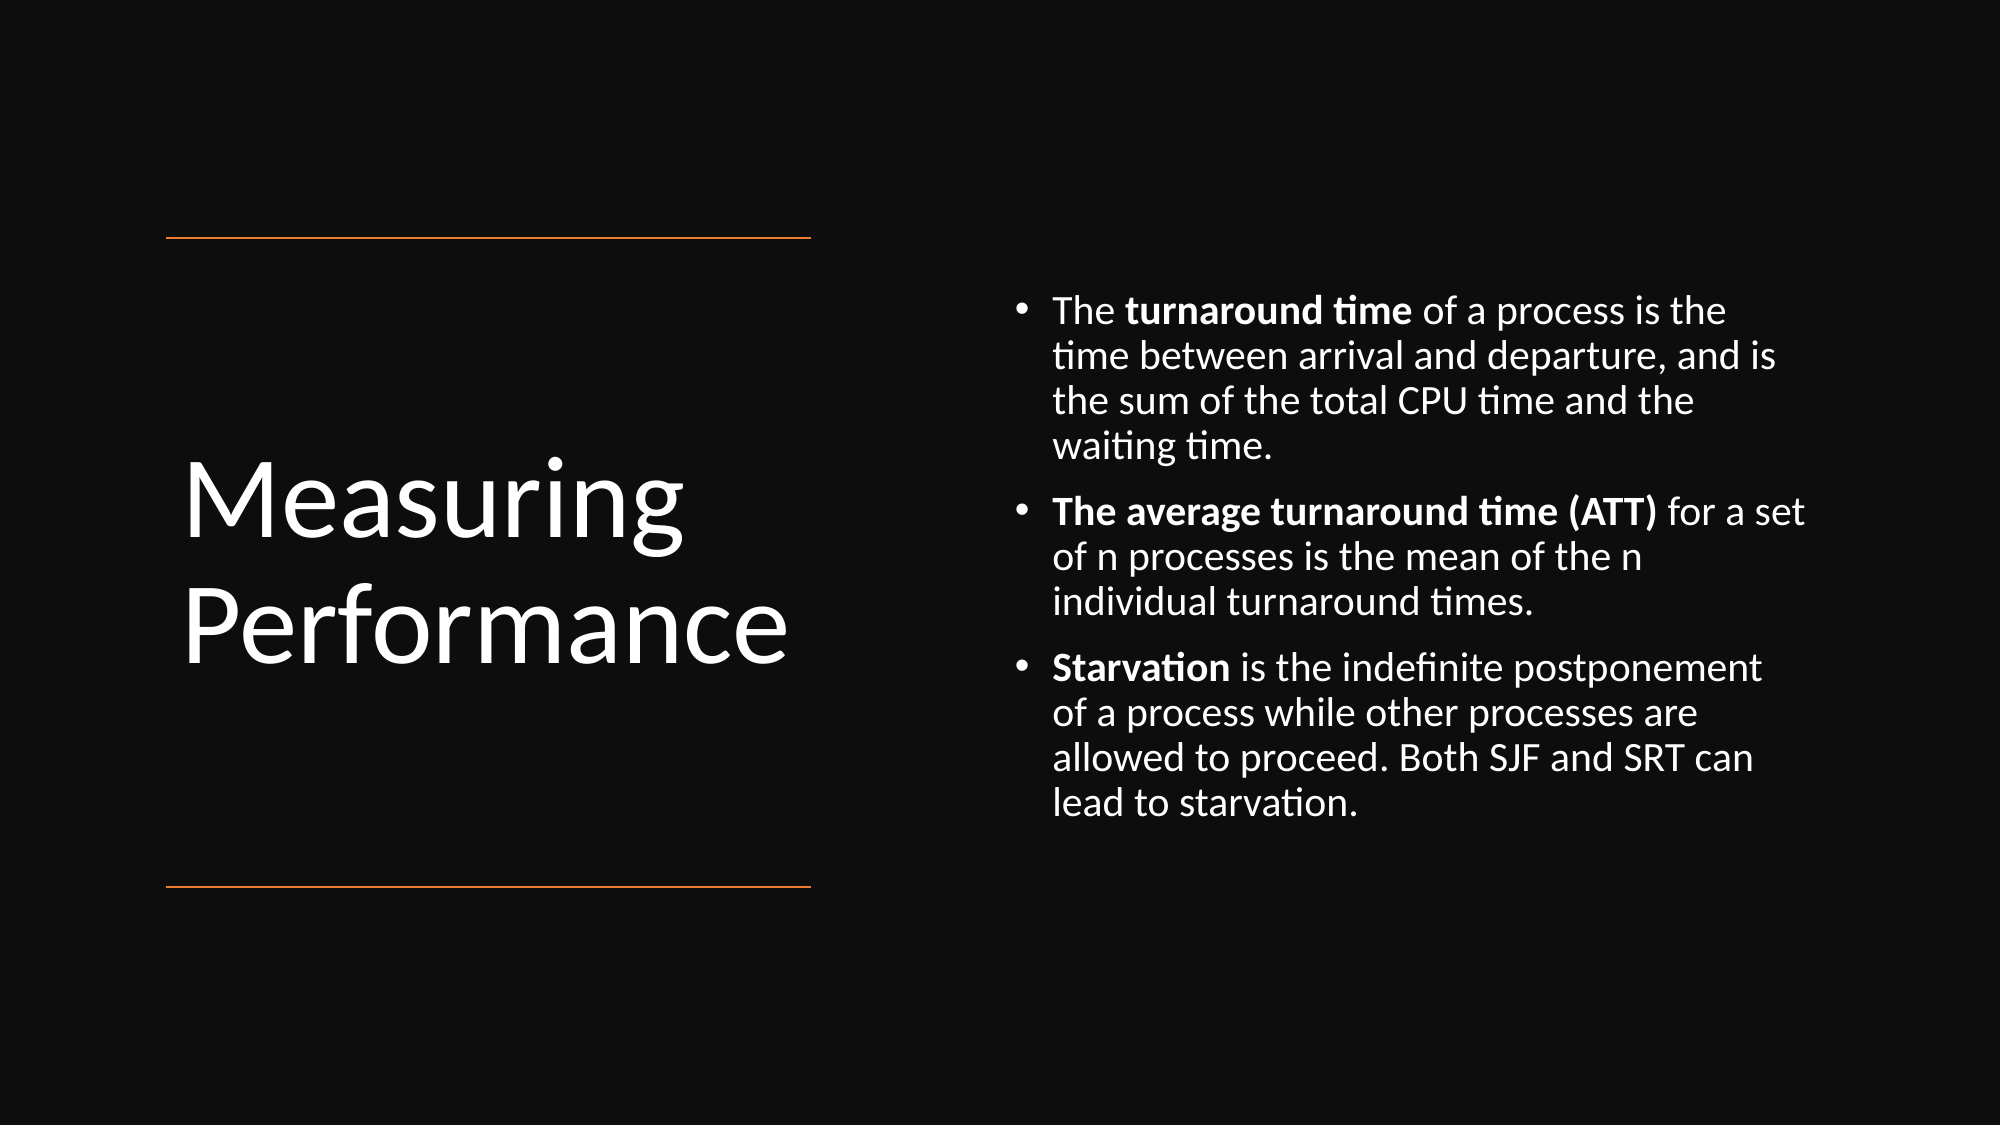

The turnaround time of a process is the time between arrival and departure, and is the sum of the total CPU time and the waiting time.
The average turnaround time (ATT) for a set of n processes is the mean of the n individual turnaround times.
Starvation is the indefinite postponement of a process while other processes are allowed to proceed. Both SJF and SRT can lead to starvation.
# Measuring Performance